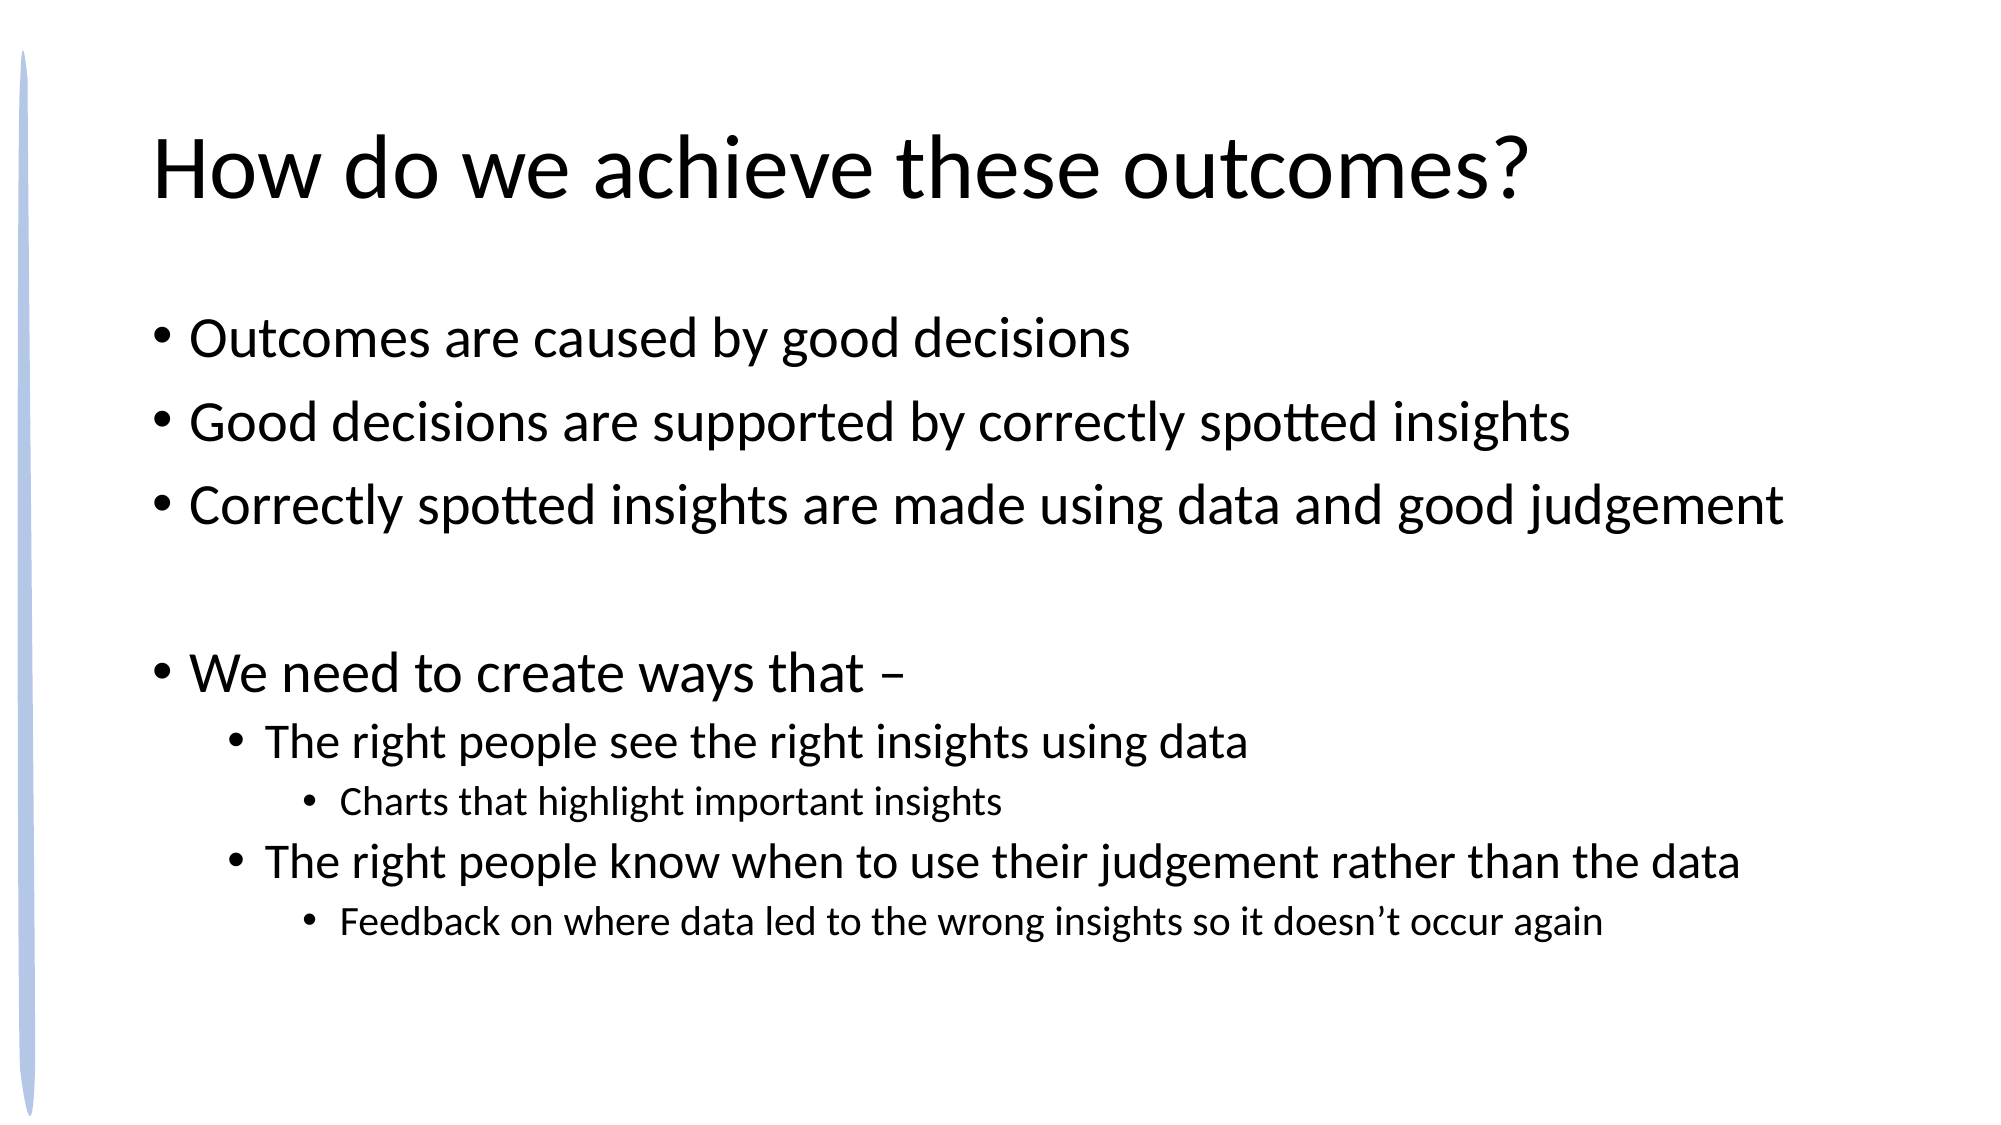

# How do we achieve these outcomes?
Outcomes are caused by good decisions
Good decisions are supported by correctly spotted insights
Correctly spotted insights are made using data and good judgement

We need to create ways that –
The right people see the right insights using data
Charts that highlight important insights
The right people know when to use their judgement rather than the data
Feedback on where data led to the wrong insights so it doesn’t occur again